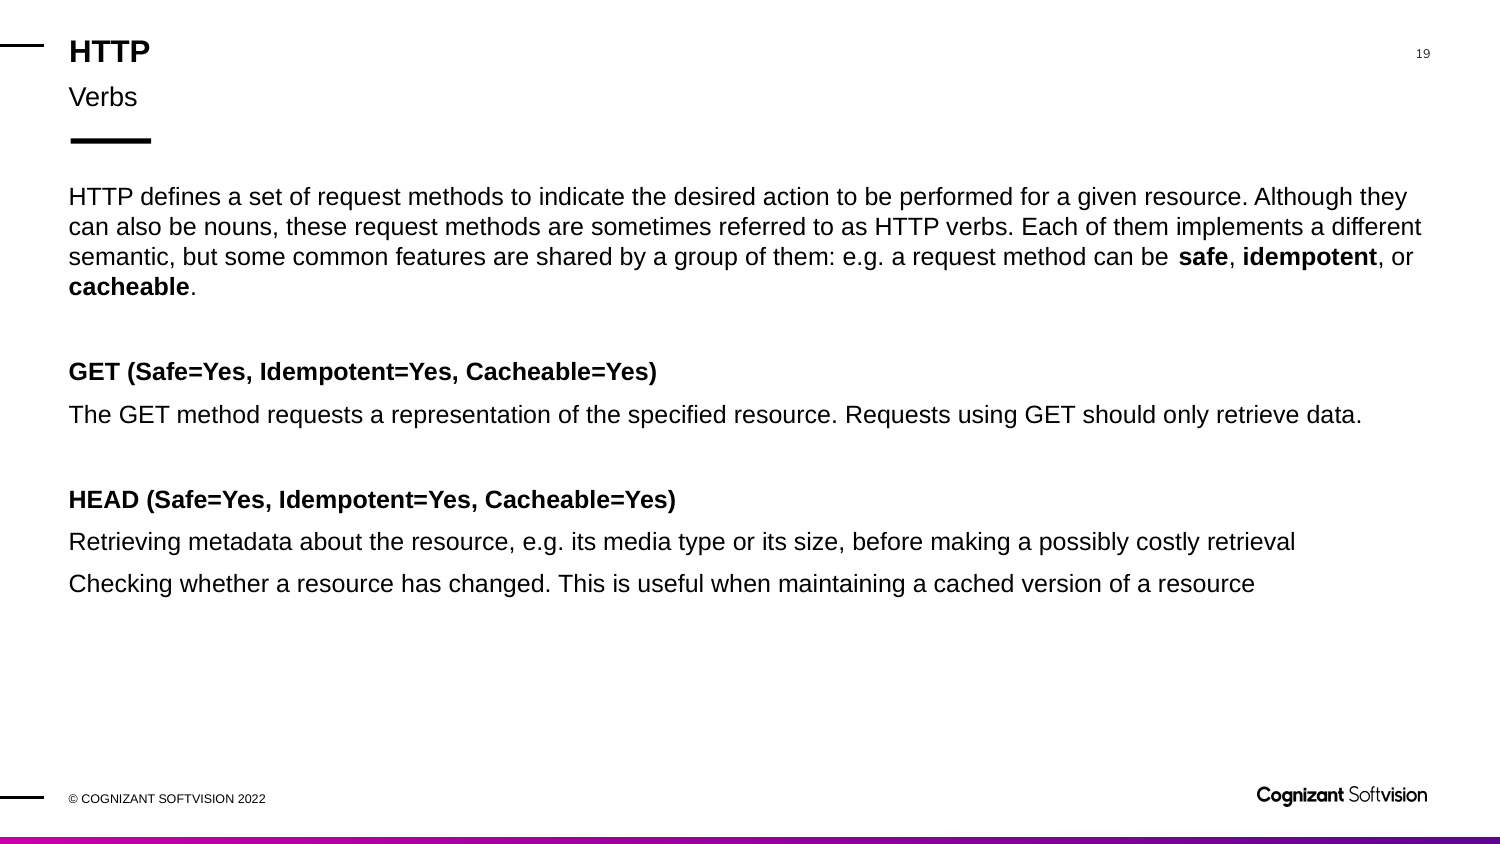

# HTTP
Verbs

HTTP defines a set of request methods to indicate the desired action to be performed for a given resource. Although they can also be nouns, these request methods are sometimes referred to as HTTP verbs. Each of them implements a different semantic, but some common features are shared by a group of them: e.g. a request method can be safe, idempotent, or cacheable.

GET (Safe=Yes, Idempotent=Yes, Cacheable=Yes)
The GET method requests a representation of the specified resource. Requests using GET should only retrieve data.

HEAD (Safe=Yes, Idempotent=Yes, Cacheable=Yes)
Retrieving metadata about the resource, e.g. its media type or its size, before making a possibly costly retrieval
Checking whether a resource has changed. This is useful when maintaining a cached version of a resource